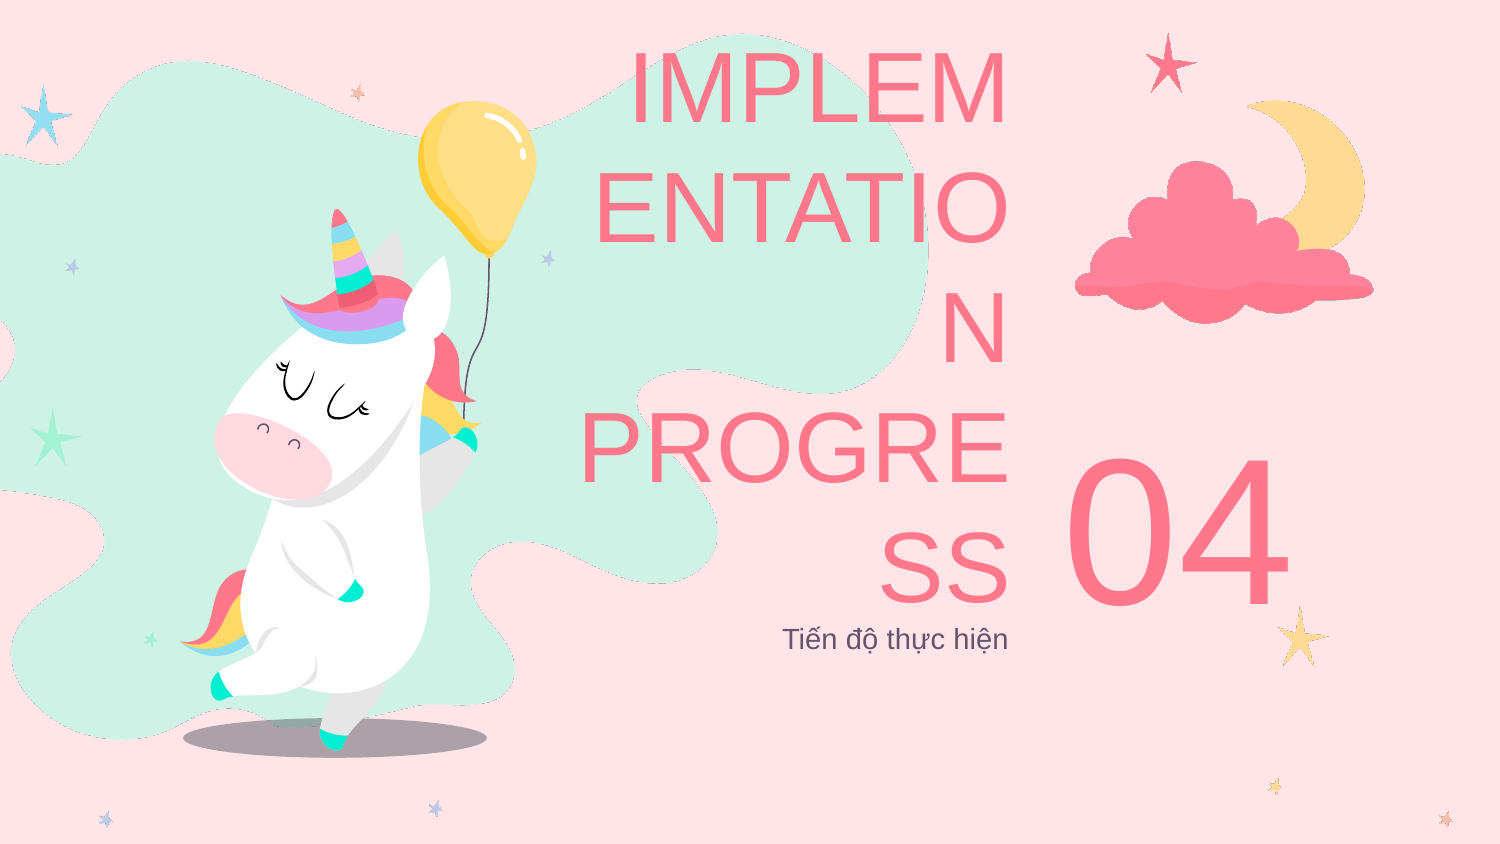

04
# IMPLEMENTATION PROGRESS
Tiến độ thực hiện